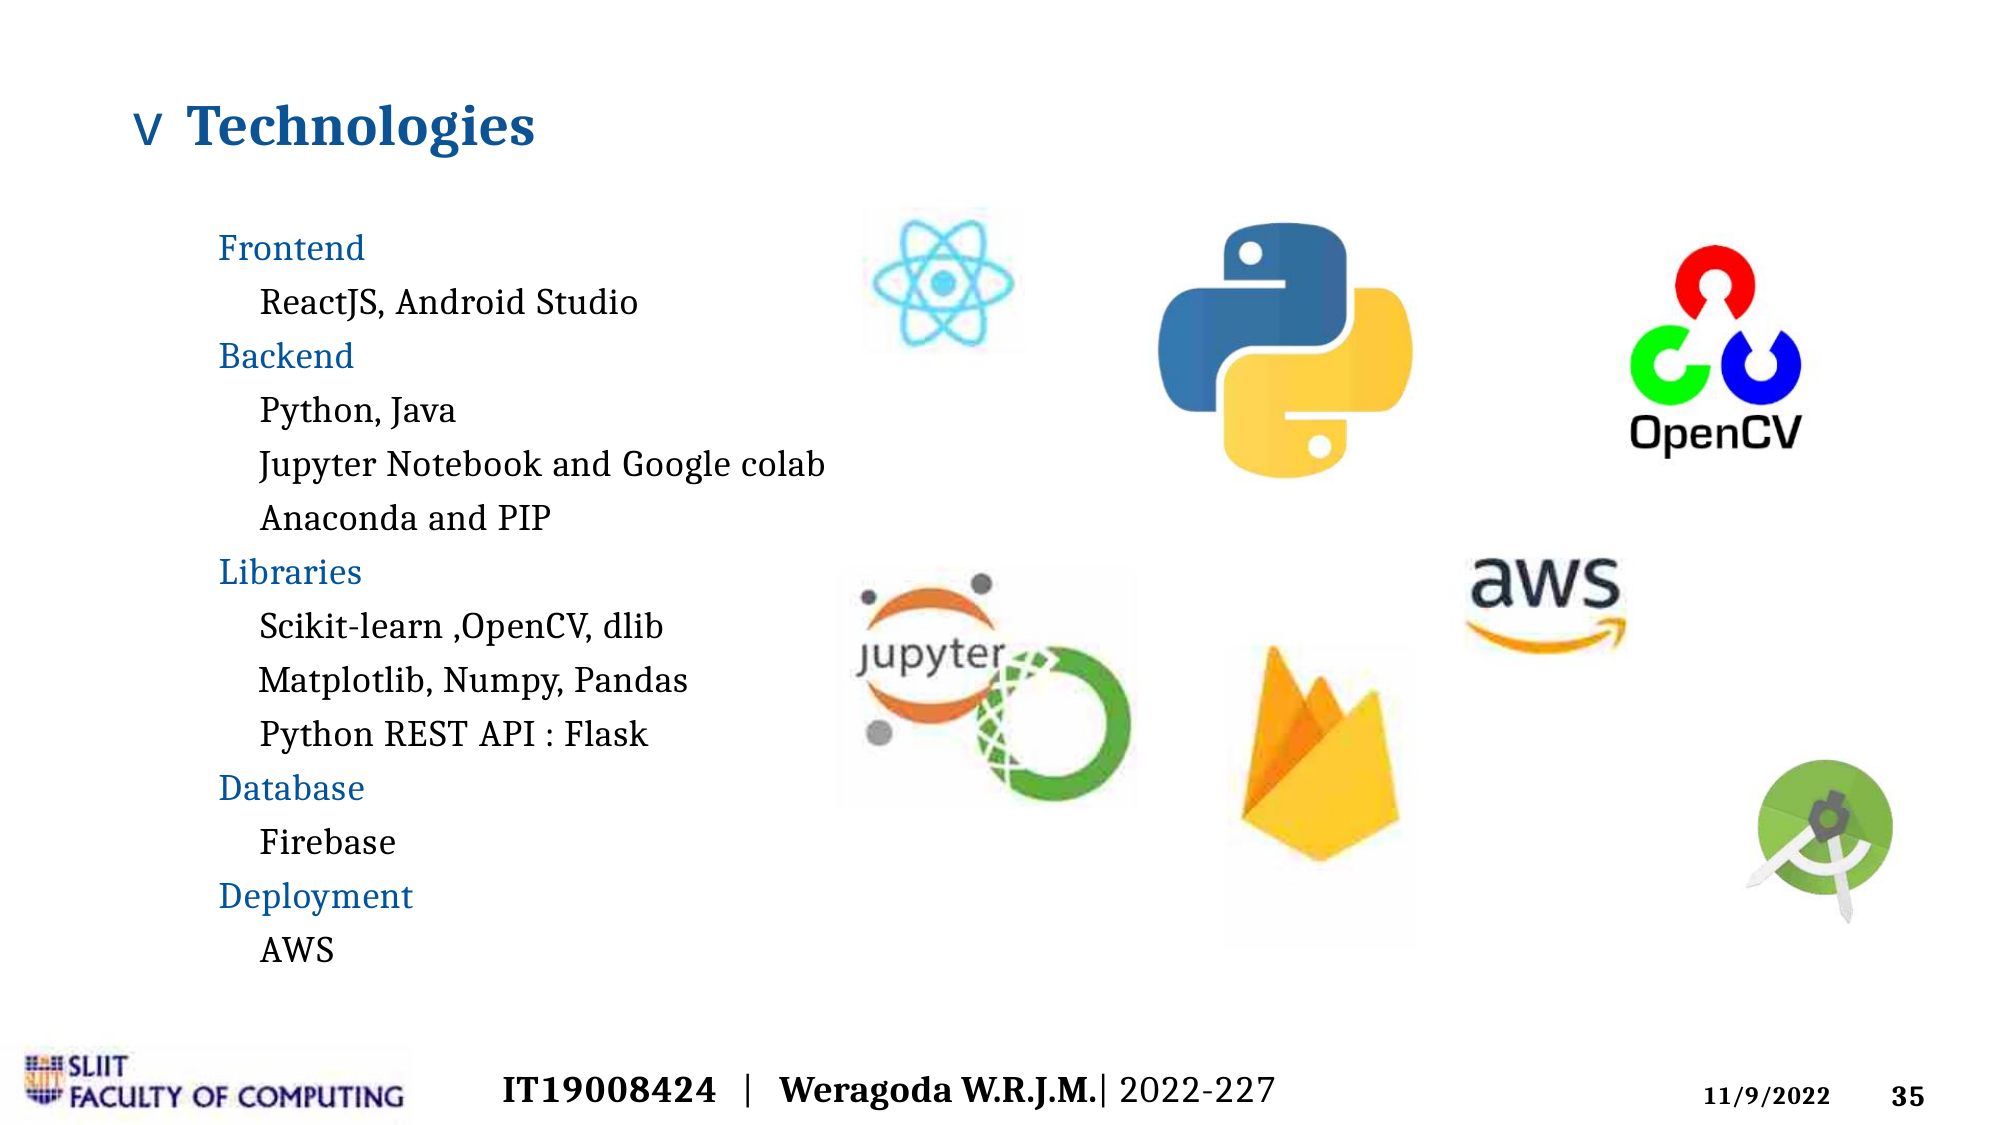

v Technologies
Frontend
ReactJS, Android Studio
Backend
Python, Java
Jupyter Notebook and Google colab
Anaconda and PIP
Libraries
Scikit-learn ,OpenCV, dlib
Matplotlib, Numpy, Pandas
Python REST API : Flask
Database
Firebase
Deployment
AWS
IT19008424 | Weragoda W.R.J.M.| 2022-227
35
11/9/2022